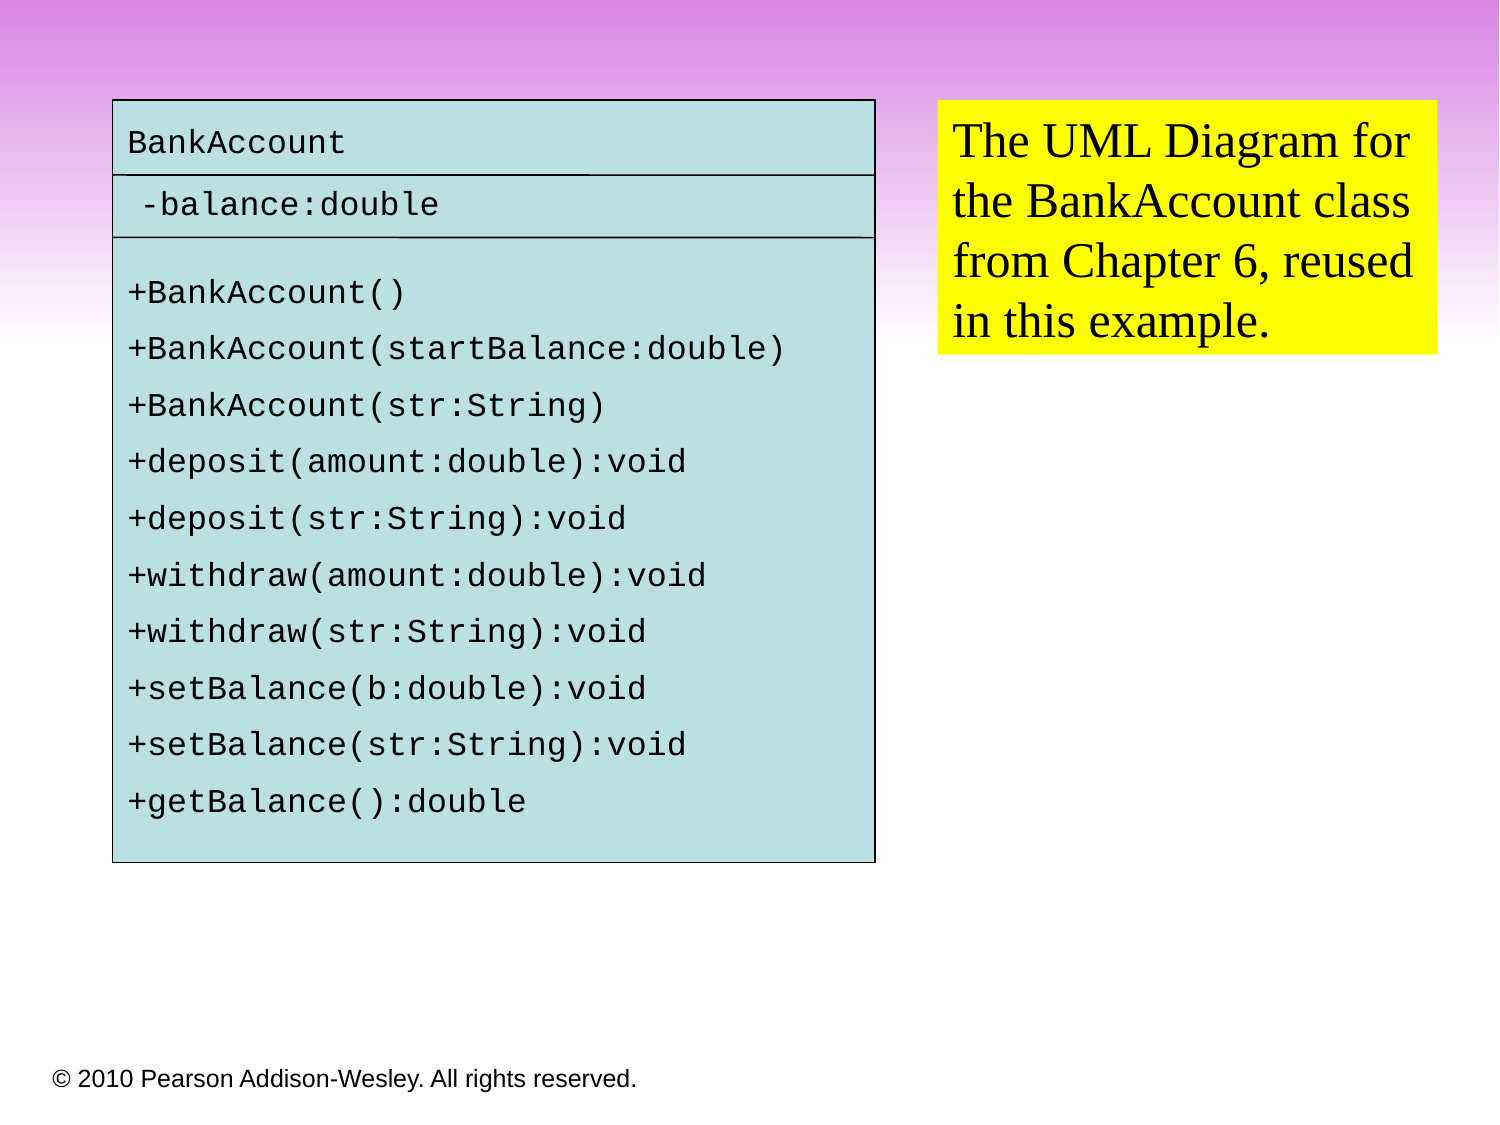

The UML Diagram for the BankAccount class from Chapter 6, reused in this example.
BankAccount

-balance:double

+BankAccount()
+BankAccount(startBalance:double)
+BankAccount(str:String)
+deposit(amount:double):void
+deposit(str:String):void
+withdraw(amount:double):void
+withdraw(str:String):void
+setBalance(b:double):void
+setBalance(str:String):void
+getBalance():double